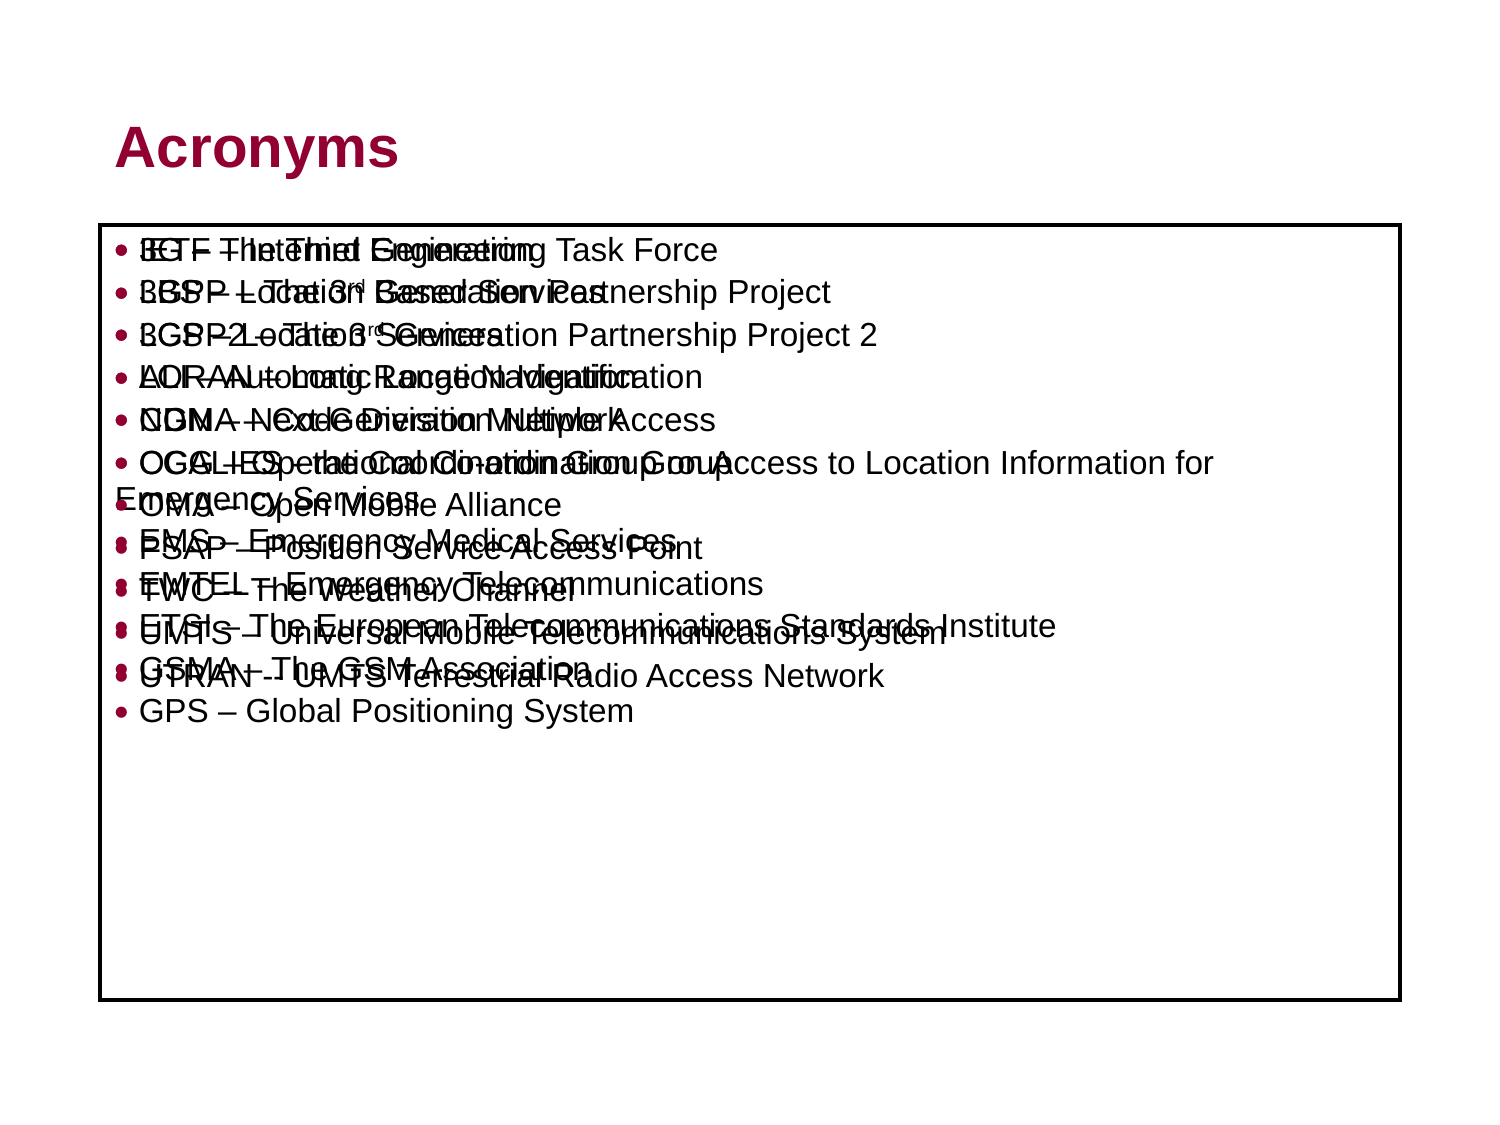

# Acronyms
 3G – The Third Generation
 3GPP – The 3rd Generation Partnership Project
 3GPP2 – The 3rd Generation Partnership Project 2
 ALI – Automatic Location Identification
 CDMA – Code Division Multiple Access
 CGALIES - the Coordination Group on Access to Location Information for Emergency Services
 EMS – Emergency Medical Services
 EMTEL – Emergency Telecommunications
 ETSI – The European Telecommunications Standards Institute
 GSMA – The GSM Association
 GPS – Global Positioning System
 IETF – Internet Engineering Task Force
 LBS – Location Based Services
 LCS – Location Services
 LORAN – Long Range Navigation
 NGN – Next-Generation Network
 OCG – Operational Co-ordination Group
 OMA – Open Mobile Alliance
 PSAP – Position Service Access Point
 TWC – The Weather Channel
 UMTS – Universal Mobile Telecommunications System
 UTRAN -- UMTS Terrestrial Radio Access Network
13